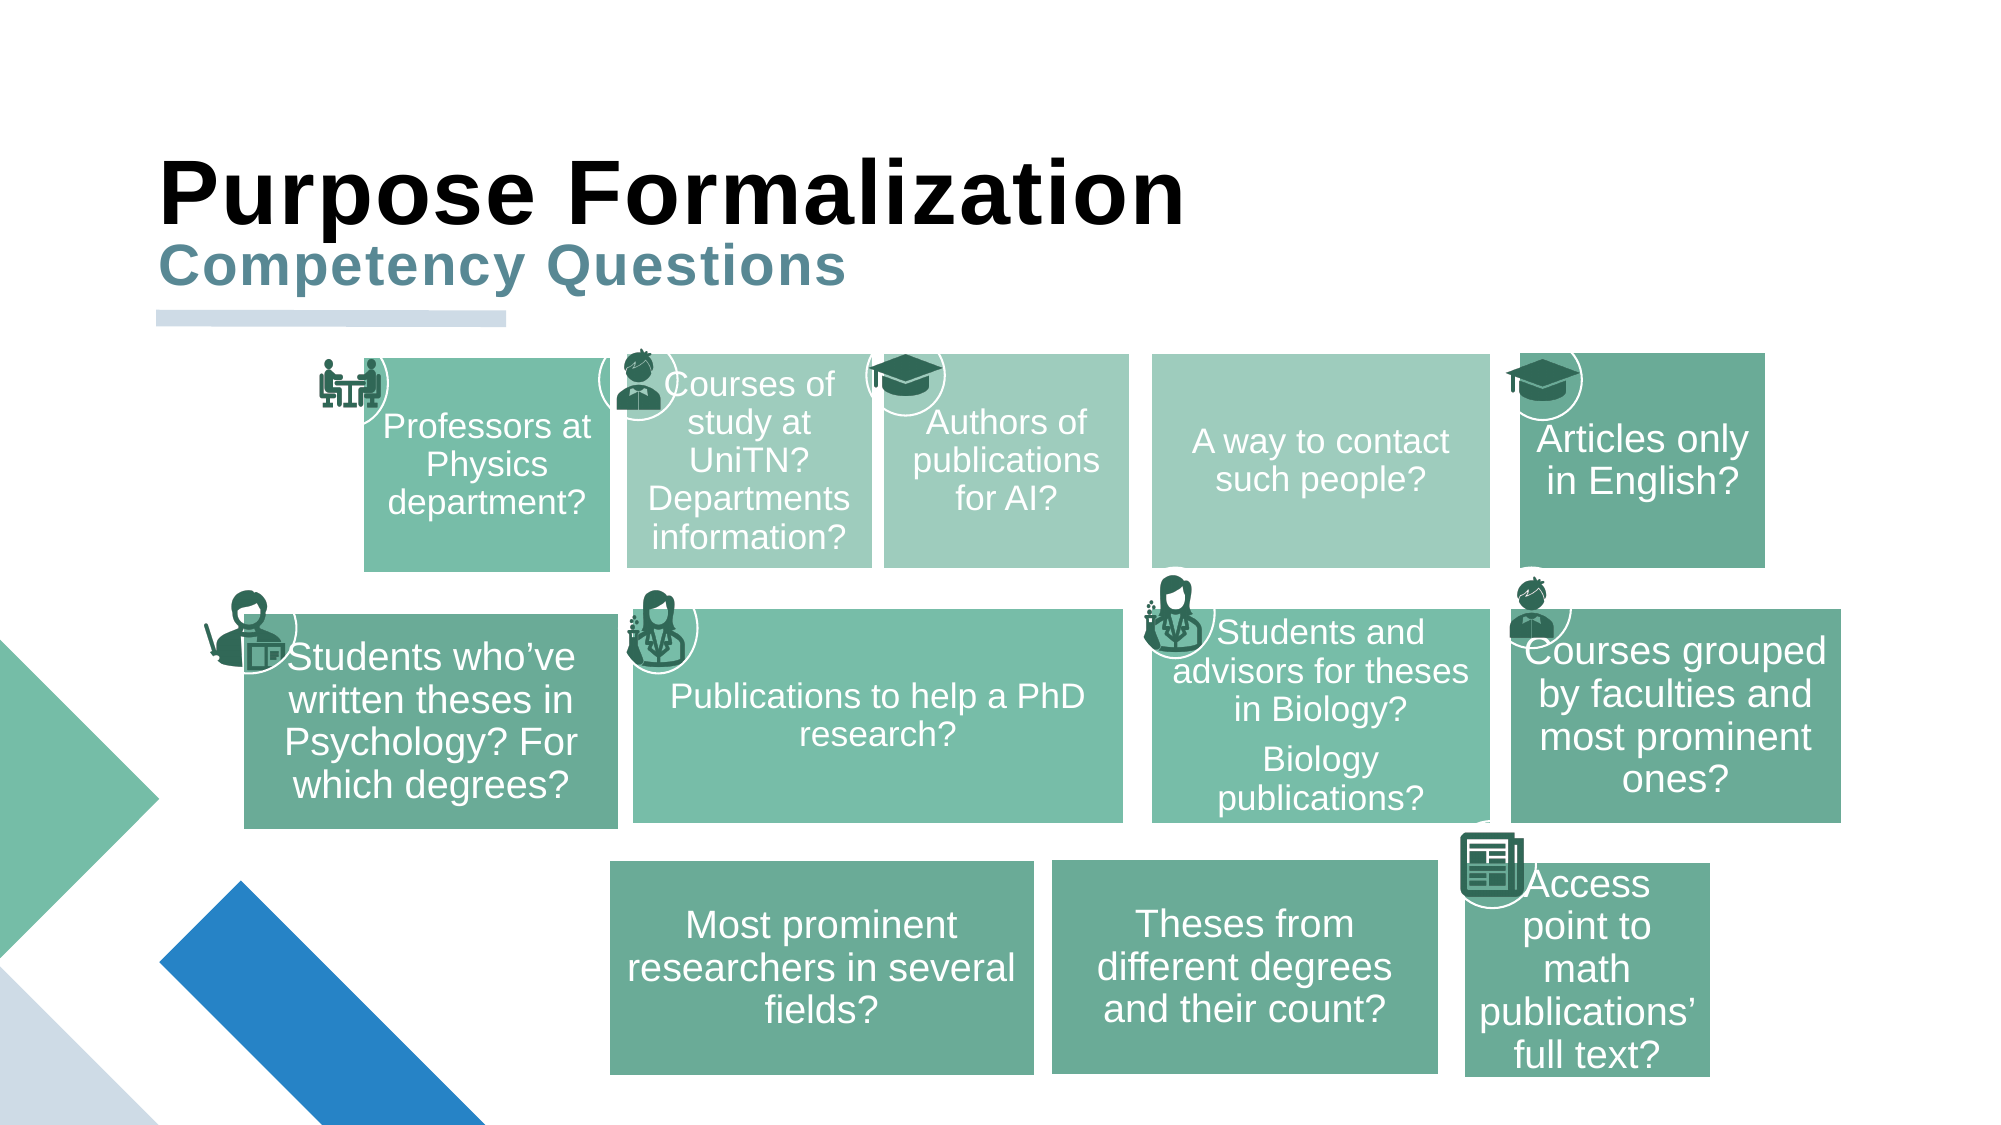

# Purpose Formalization
Competency Questions

Most prominent researchers in several fields?
Professors at Physics department?
Theses from different degrees and their count?
Publications to help a PhD research?
Courses of study at UniTN? Departments information?
Authors of publications for AI?
Students and advisors for theses in Biology?
Biology publications?
A way to contact such people?
Students who’ve written theses in Psychology? For which degrees?
Access point to math publications’ full text?
Articles only in English?

Courses grouped by faculties and most prominent ones?